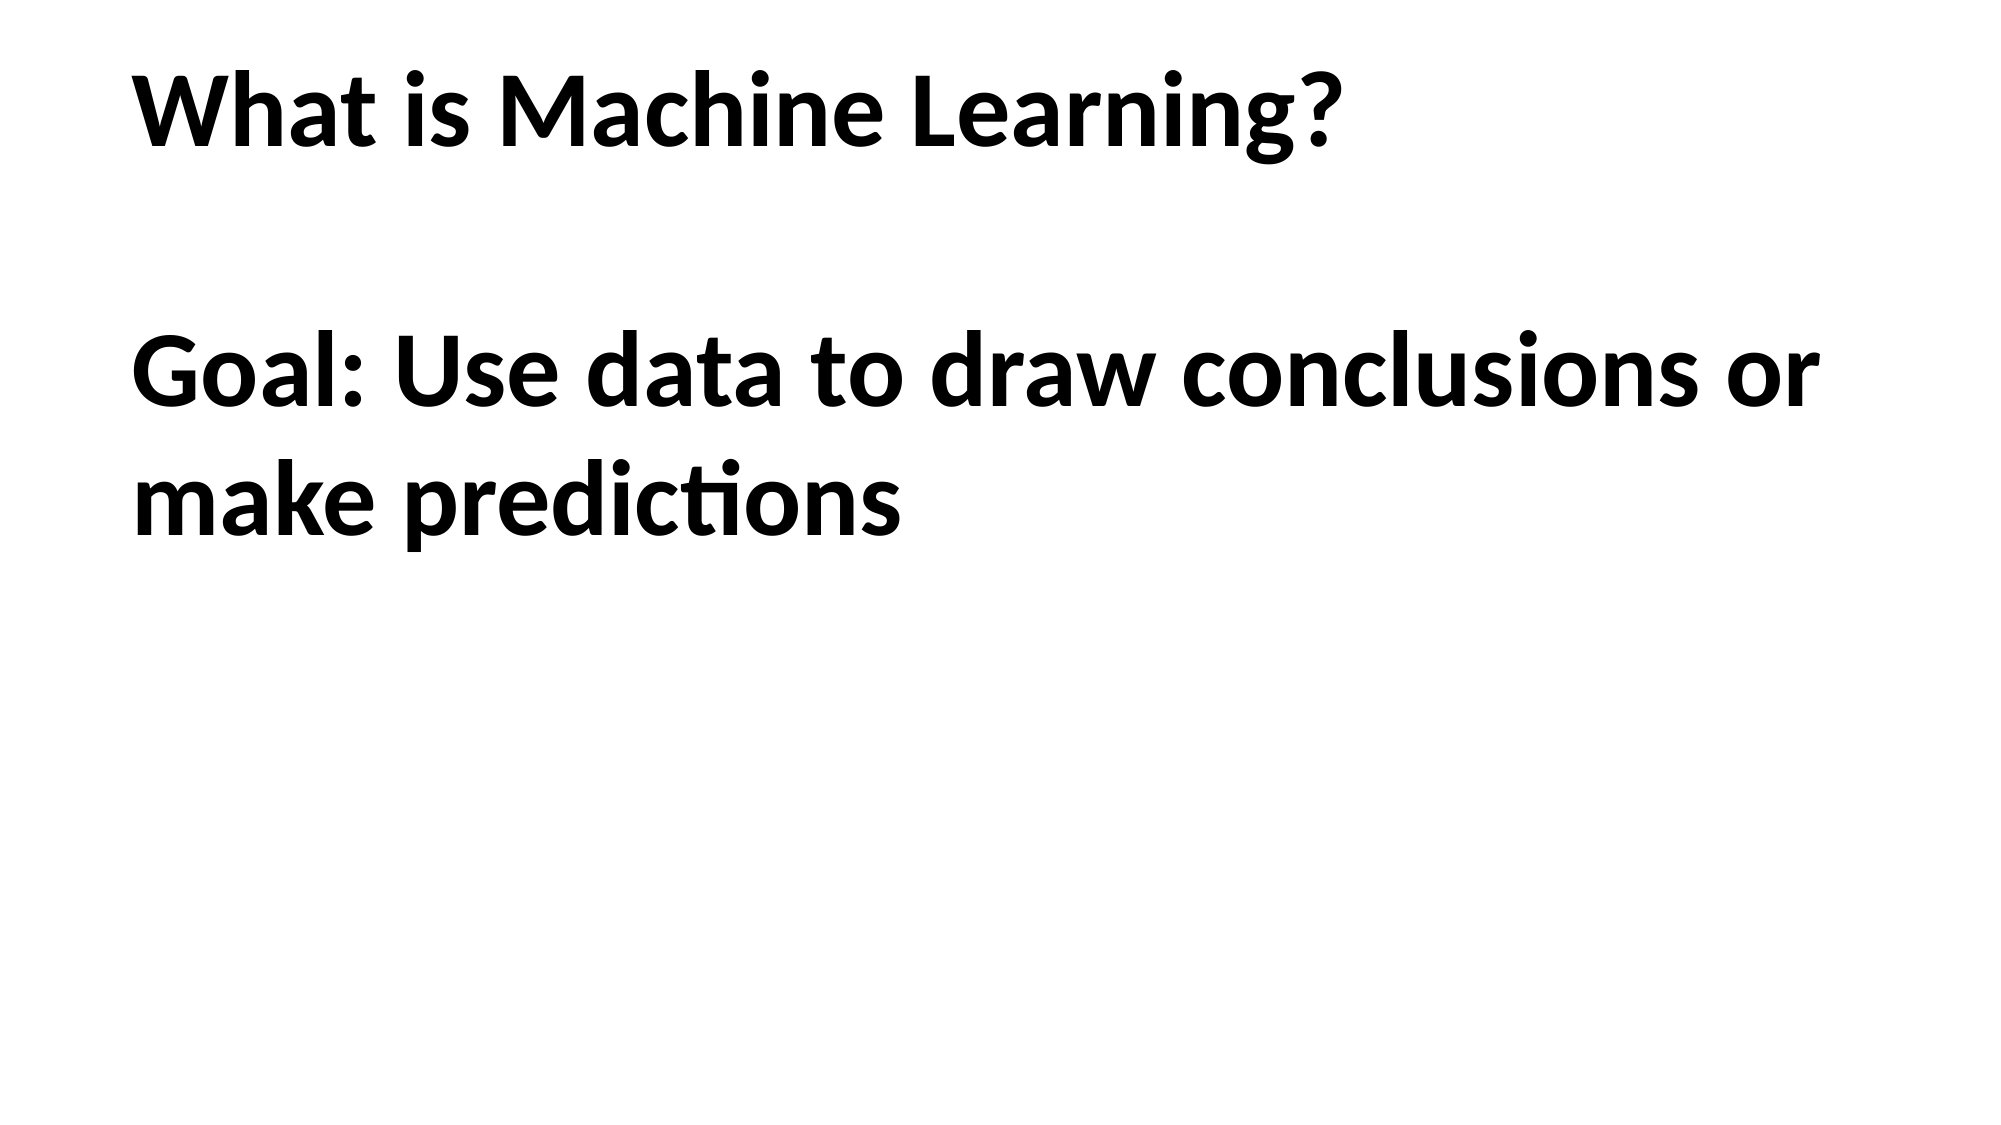

What is Machine Learning?

Goal: Use data to draw conclusions or make predictions